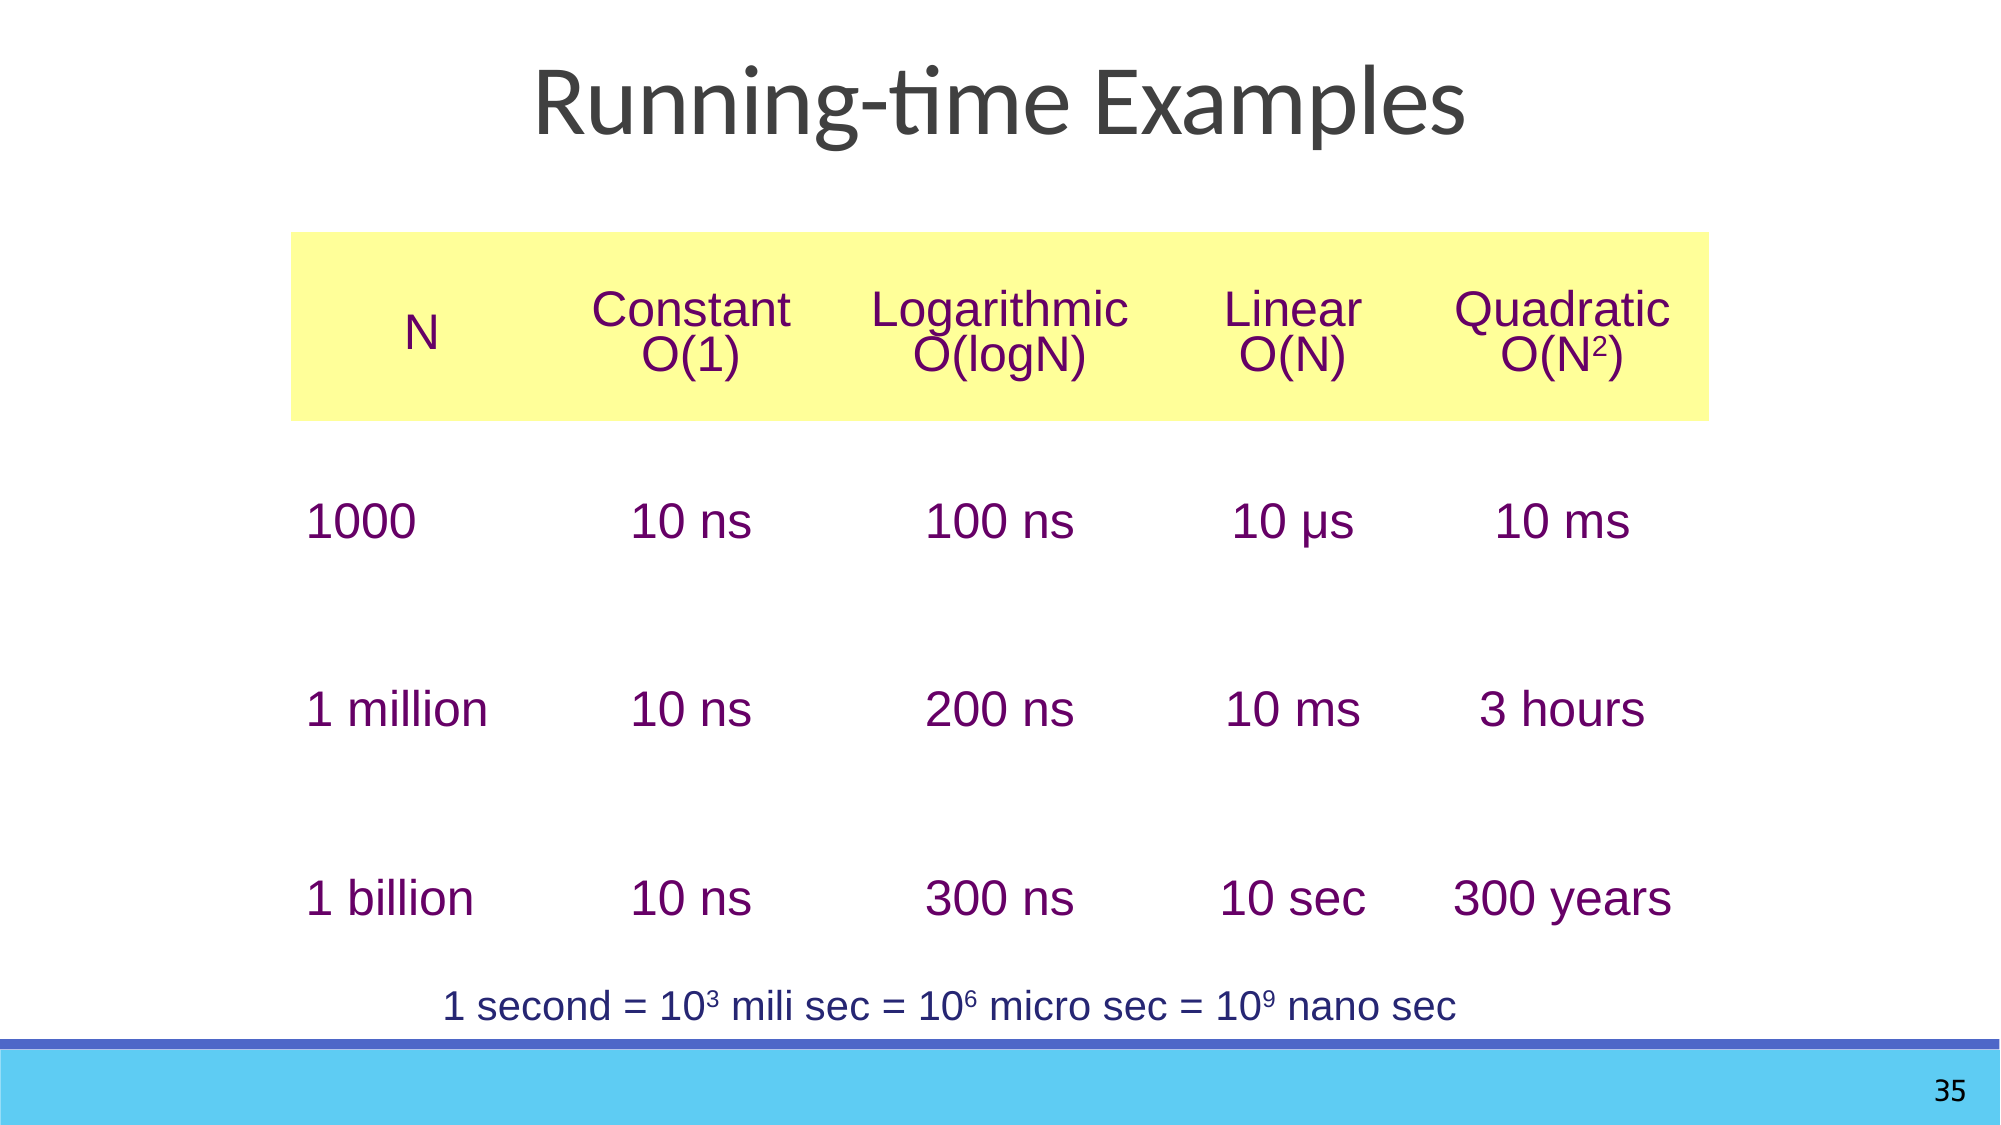

# Running-time Examples
| N | Constant O(1) | Logarithmic O(logN) | Linear O(N) | Quadratic O(N2) |
| --- | --- | --- | --- | --- |
| 1000 | 10 ns | 100 ns | 10 μs | 10 ms |
| 1 million | 10 ns | 200 ns | 10 ms | 3 hours |
| 1 billion | 10 ns | 300 ns | 10 sec | 300 years |
1 second = 103 mili sec = 106 micro sec = 109 nano sec
35